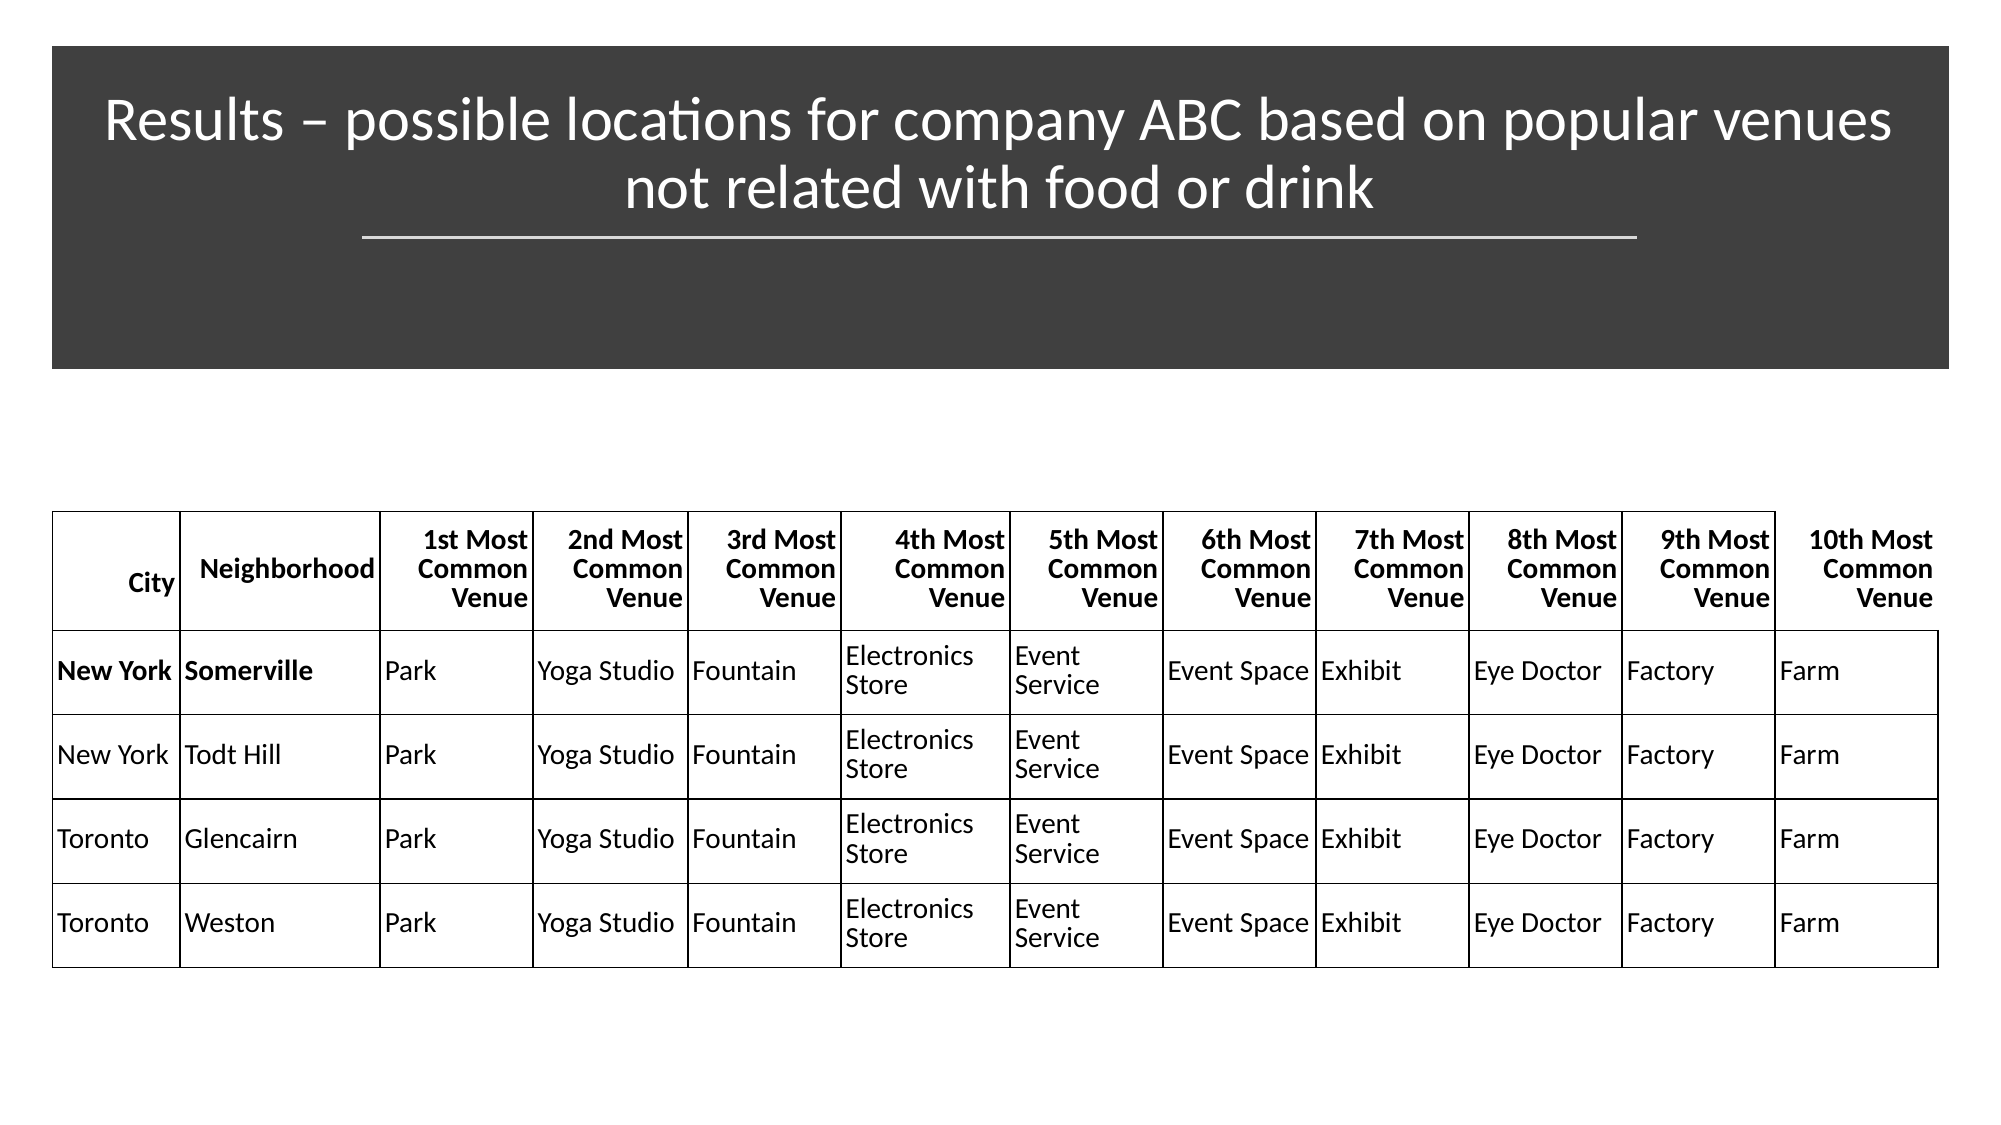

# Results – possible locations for company ABC based on popular venues not related with food or drink
| City | Neighborhood | 1st Most Common Venue | 2nd Most Common Venue | 3rd Most Common Venue | 4th Most Common Venue | 5th Most Common Venue | 6th Most Common Venue | 7th Most Common Venue | 8th Most Common Venue | 9th Most Common Venue | 10th Most Common Venue |
| --- | --- | --- | --- | --- | --- | --- | --- | --- | --- | --- | --- |
| New York | Somerville | Park | Yoga Studio | Fountain | Electronics Store | Event Service | Event Space | Exhibit | Eye Doctor | Factory | Farm |
| New York | Todt Hill | Park | Yoga Studio | Fountain | Electronics Store | Event Service | Event Space | Exhibit | Eye Doctor | Factory | Farm |
| Toronto | Glencairn | Park | Yoga Studio | Fountain | Electronics Store | Event Service | Event Space | Exhibit | Eye Doctor | Factory | Farm |
| Toronto | Weston | Park | Yoga Studio | Fountain | Electronics Store | Event Service | Event Space | Exhibit | Eye Doctor | Factory | Farm |